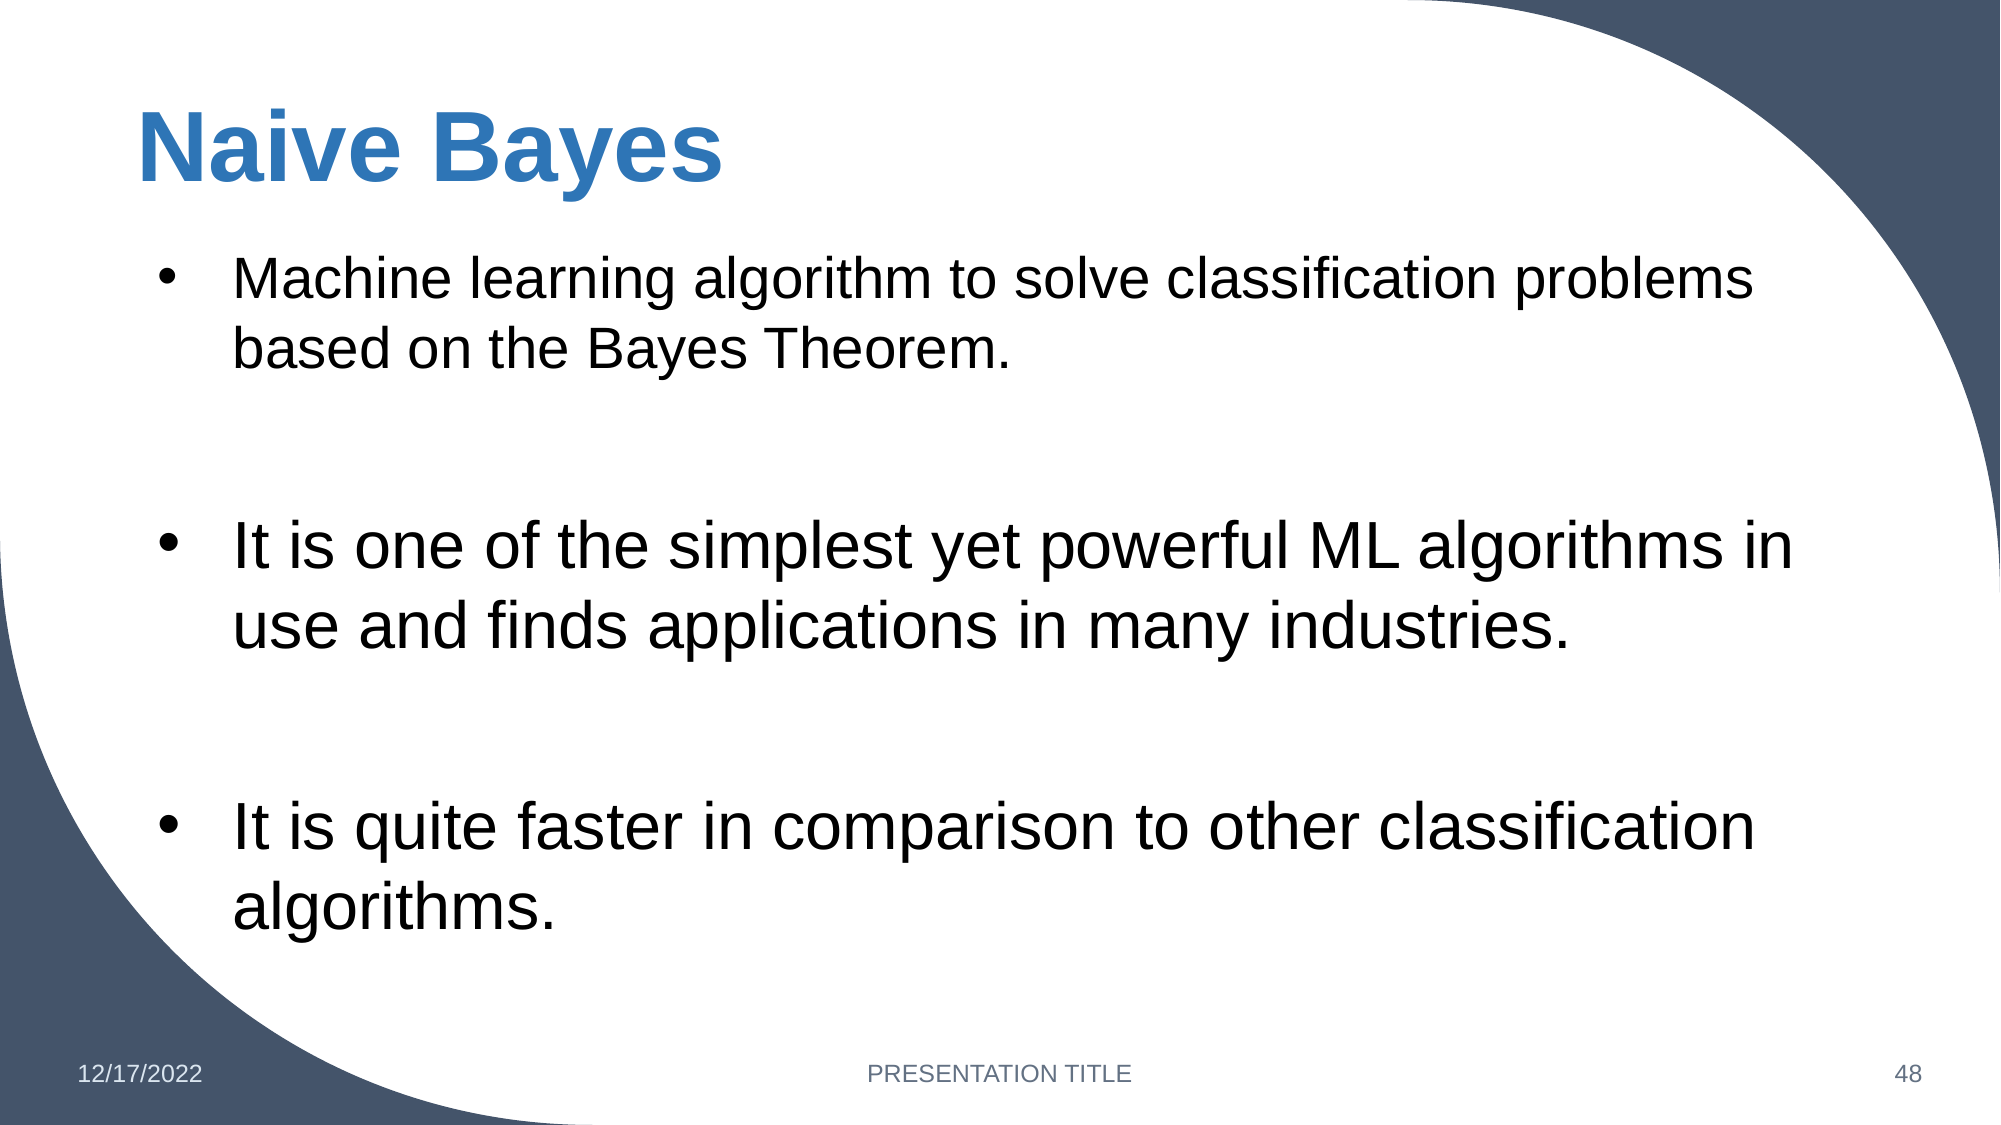

# Naive Bayes
Machine learning algorithm to solve classification problems based on the Bayes Theorem.

It is one of the simplest yet powerful ML algorithms in use and finds applications in many industries.

It is quite faster in comparison to other classification algorithms.

12/17/2022
PRESENTATION TITLE
48